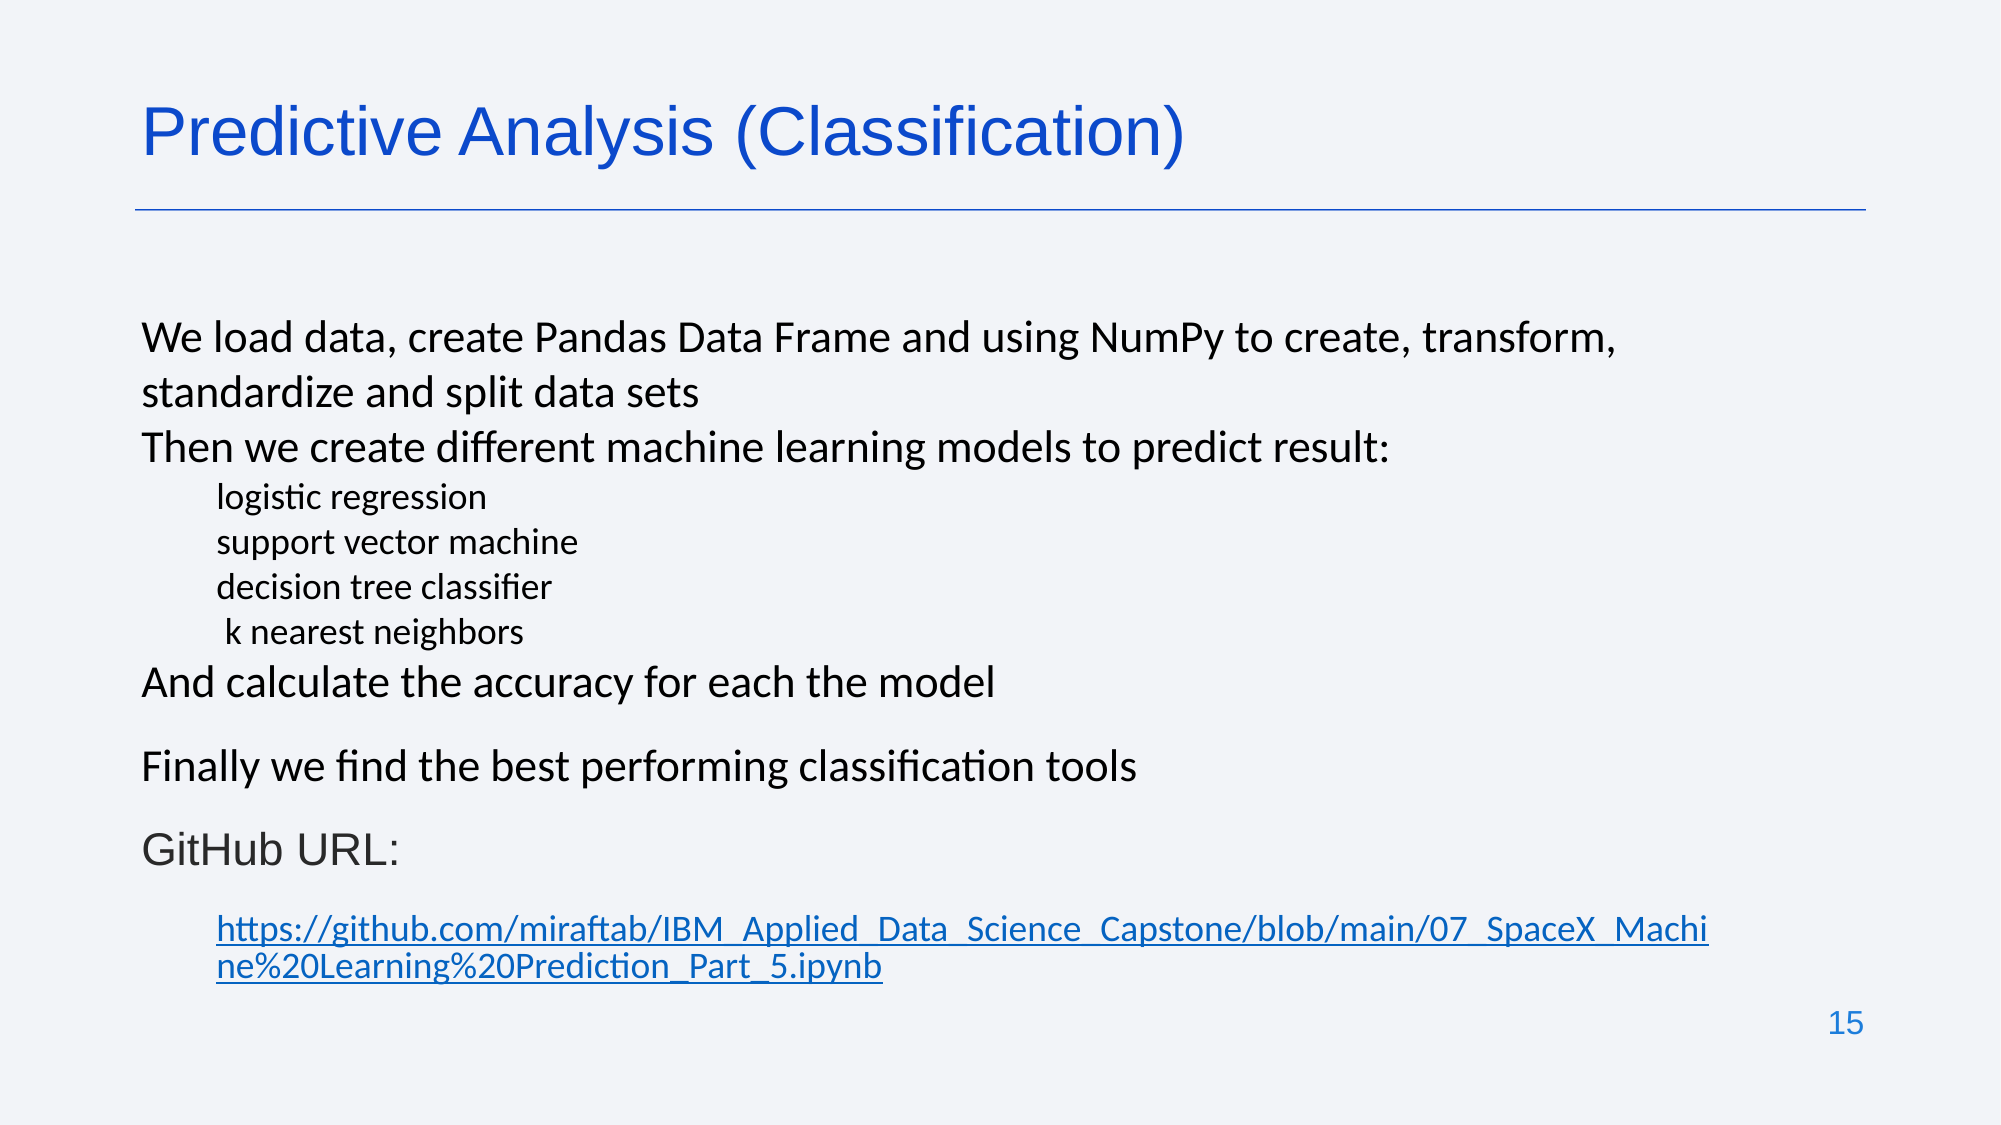

Predictive Analysis (Classification)
We load data, create Pandas Data Frame and using NumPy to create, transform, standardize and split data sets
Then we create different machine learning models to predict result:
logistic regression
support vector machine
decision tree classifier
 k nearest neighbors
And calculate the accuracy for each the model
Finally we find the best performing classification tools
GitHub URL:
https://github.com/miraftab/IBM_Applied_Data_Science_Capstone/blob/main/07_SpaceX_Machine%20Learning%20Prediction_Part_5.ipynb
15